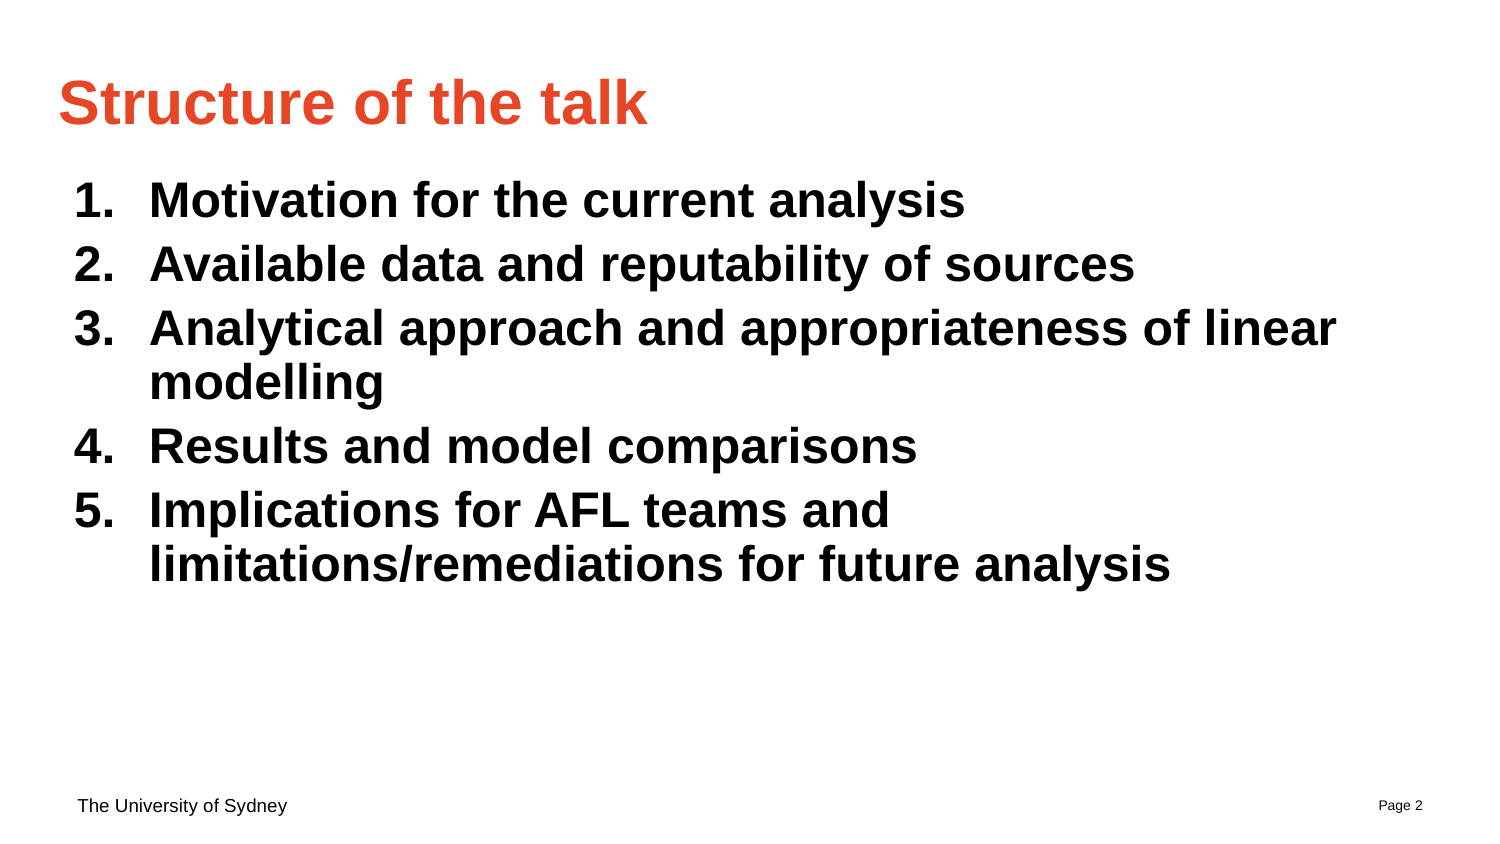

# Structure of the talk
Motivation for the current analysis
Available data and reputability of sources
Analytical approach and appropriateness of linear modelling
Results and model comparisons
Implications for AFL teams and limitations/remediations for future analysis